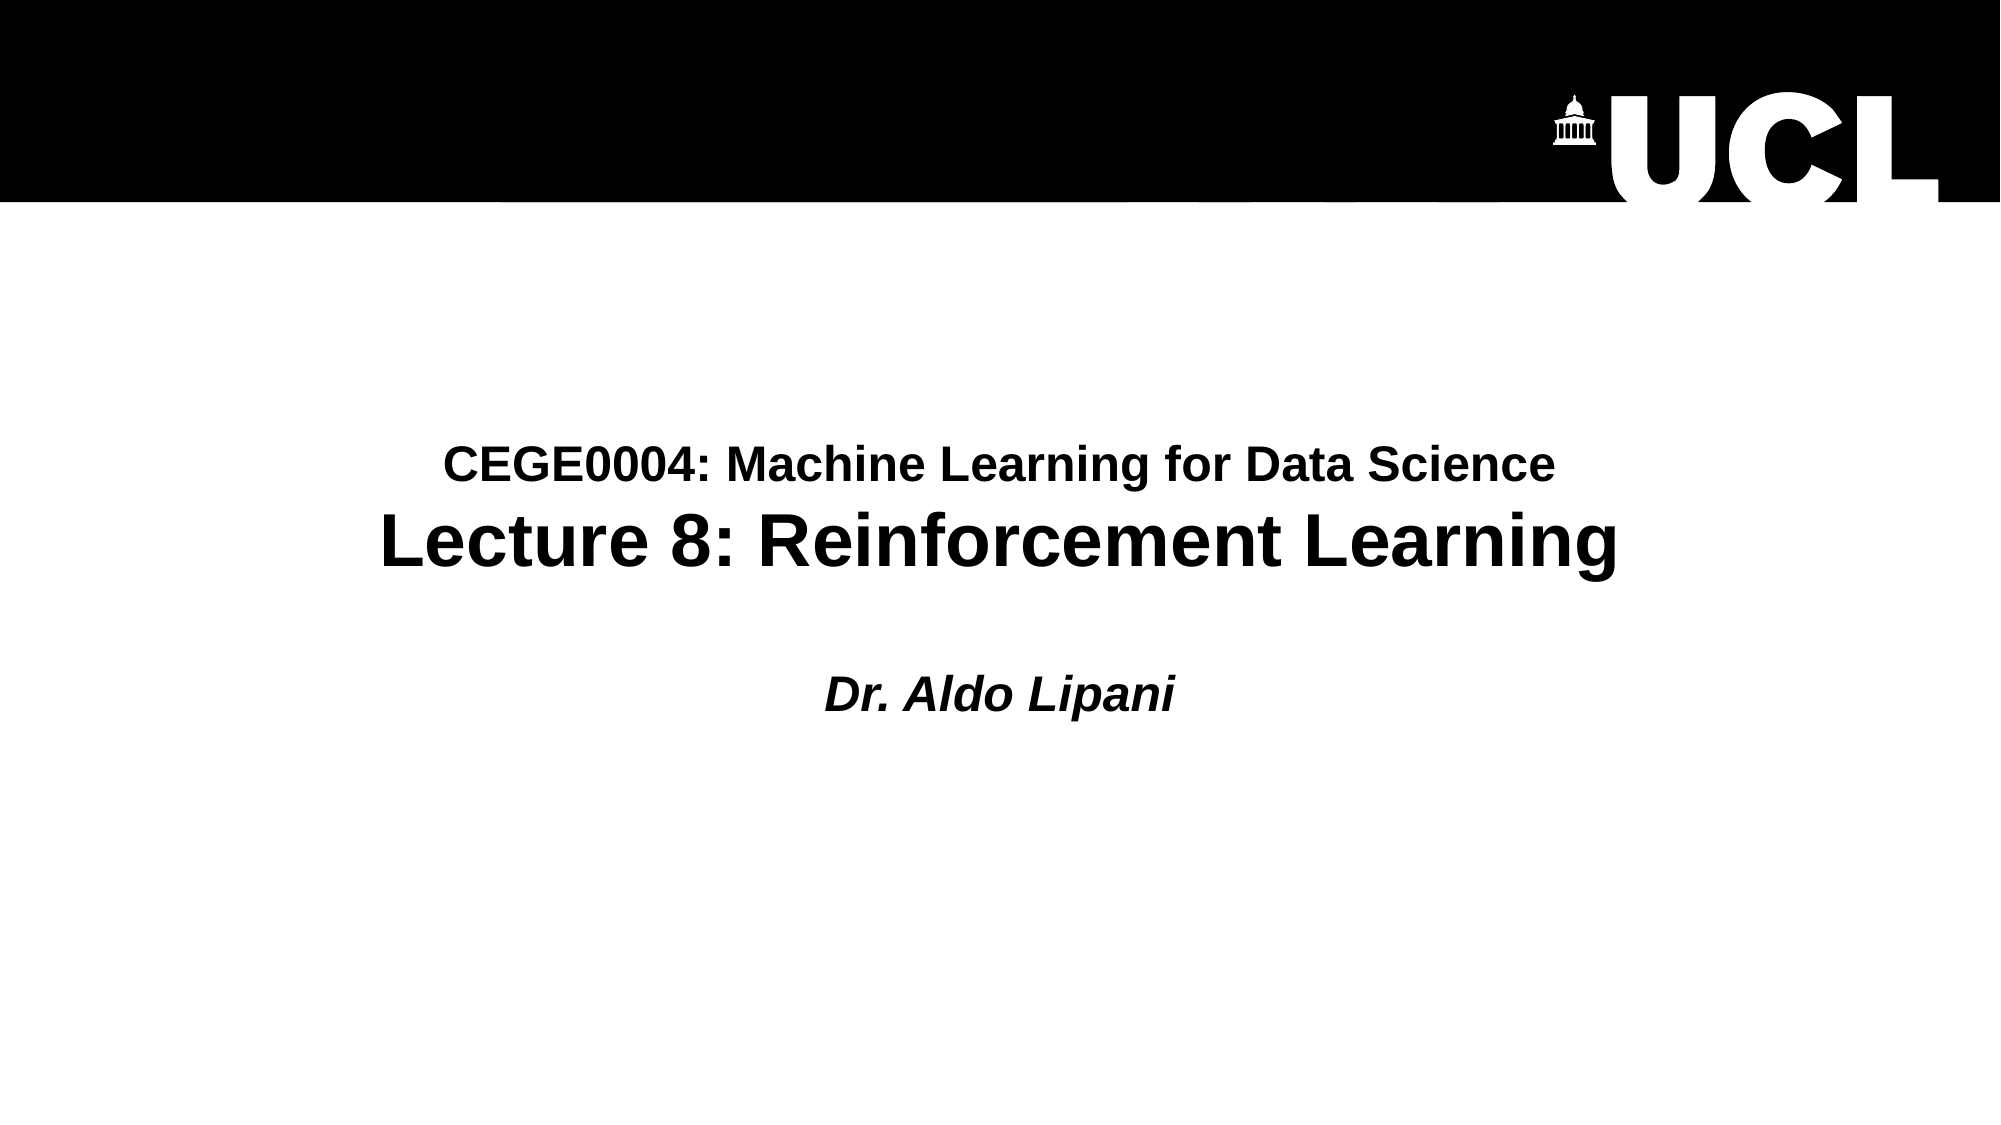

# CEGE0004: Machine Learning for Data Science Lecture 8: Reinforcement Learning Dr. Aldo Lipani